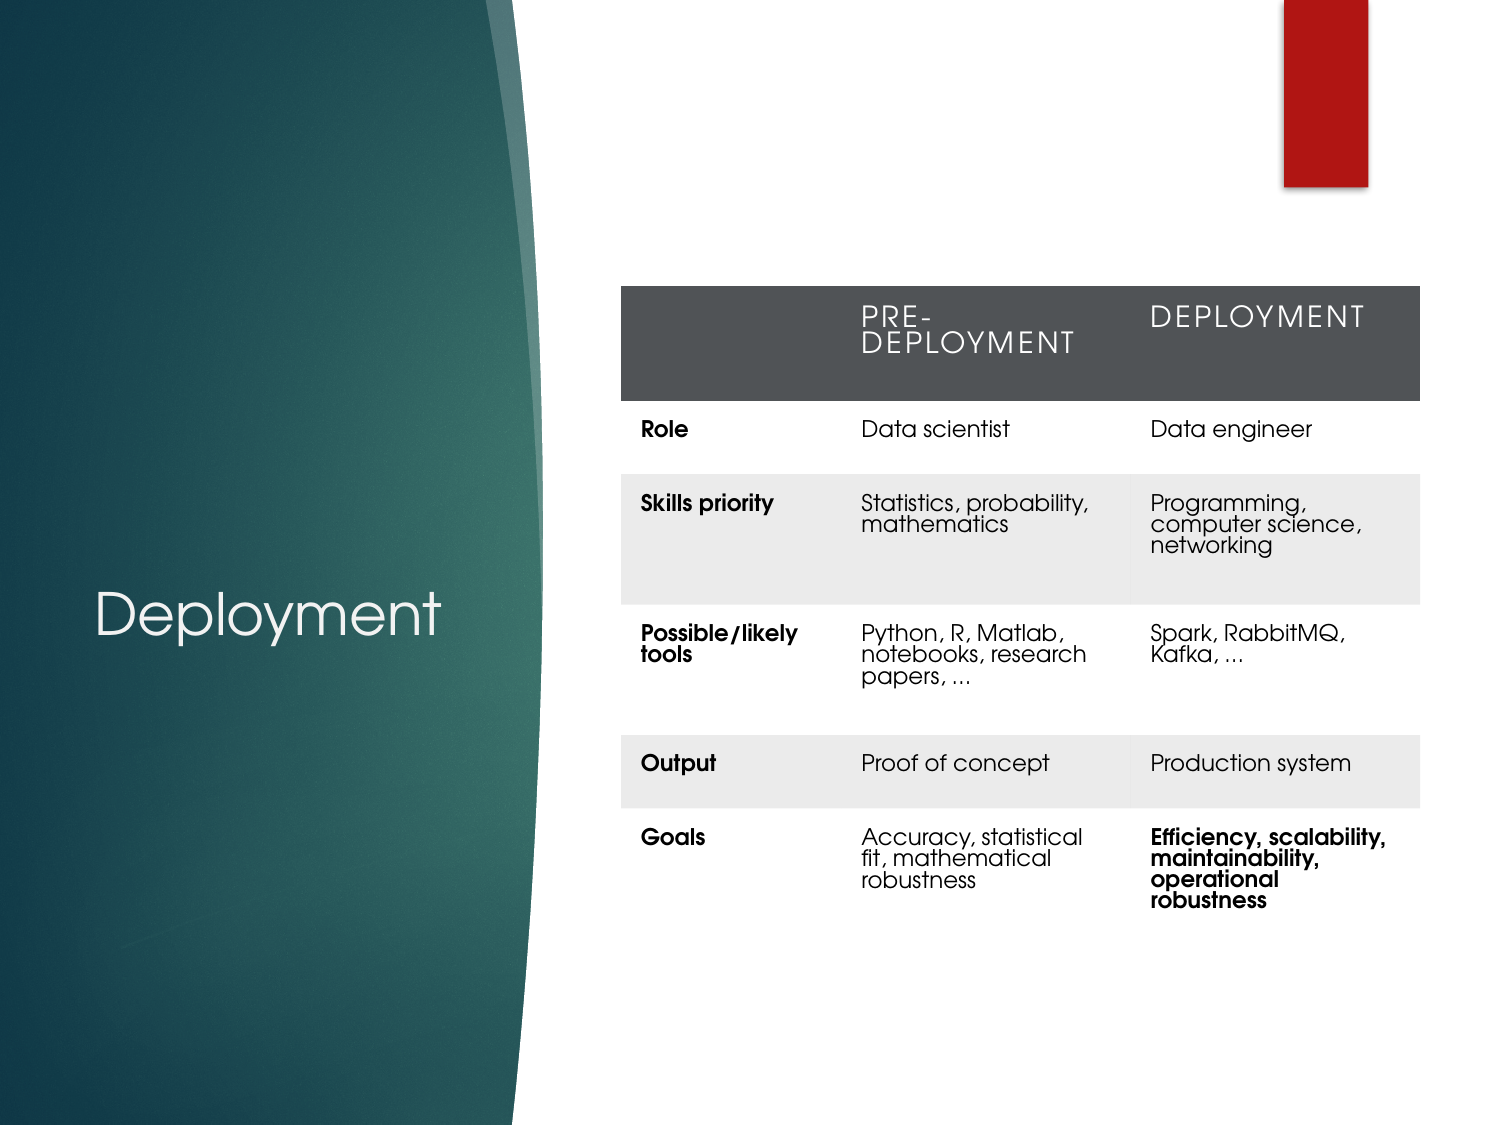

# Deployment
|  | Pre-deployment | Deployment |
| --- | --- | --- |
| Role | Data scientist | Data engineer |
| Skills priority | Statistics, probability, mathematics | Programming, computer science, networking |
| Possible/likely tools | Python, R, Matlab, notebooks, research papers, … | Spark, RabbitMQ, Kafka, … |
| Output | Proof of concept | Production system |
| Goals | Accuracy, statistical fit, mathematical robustness | Efficiency, scalability, maintainability, operational robustness |